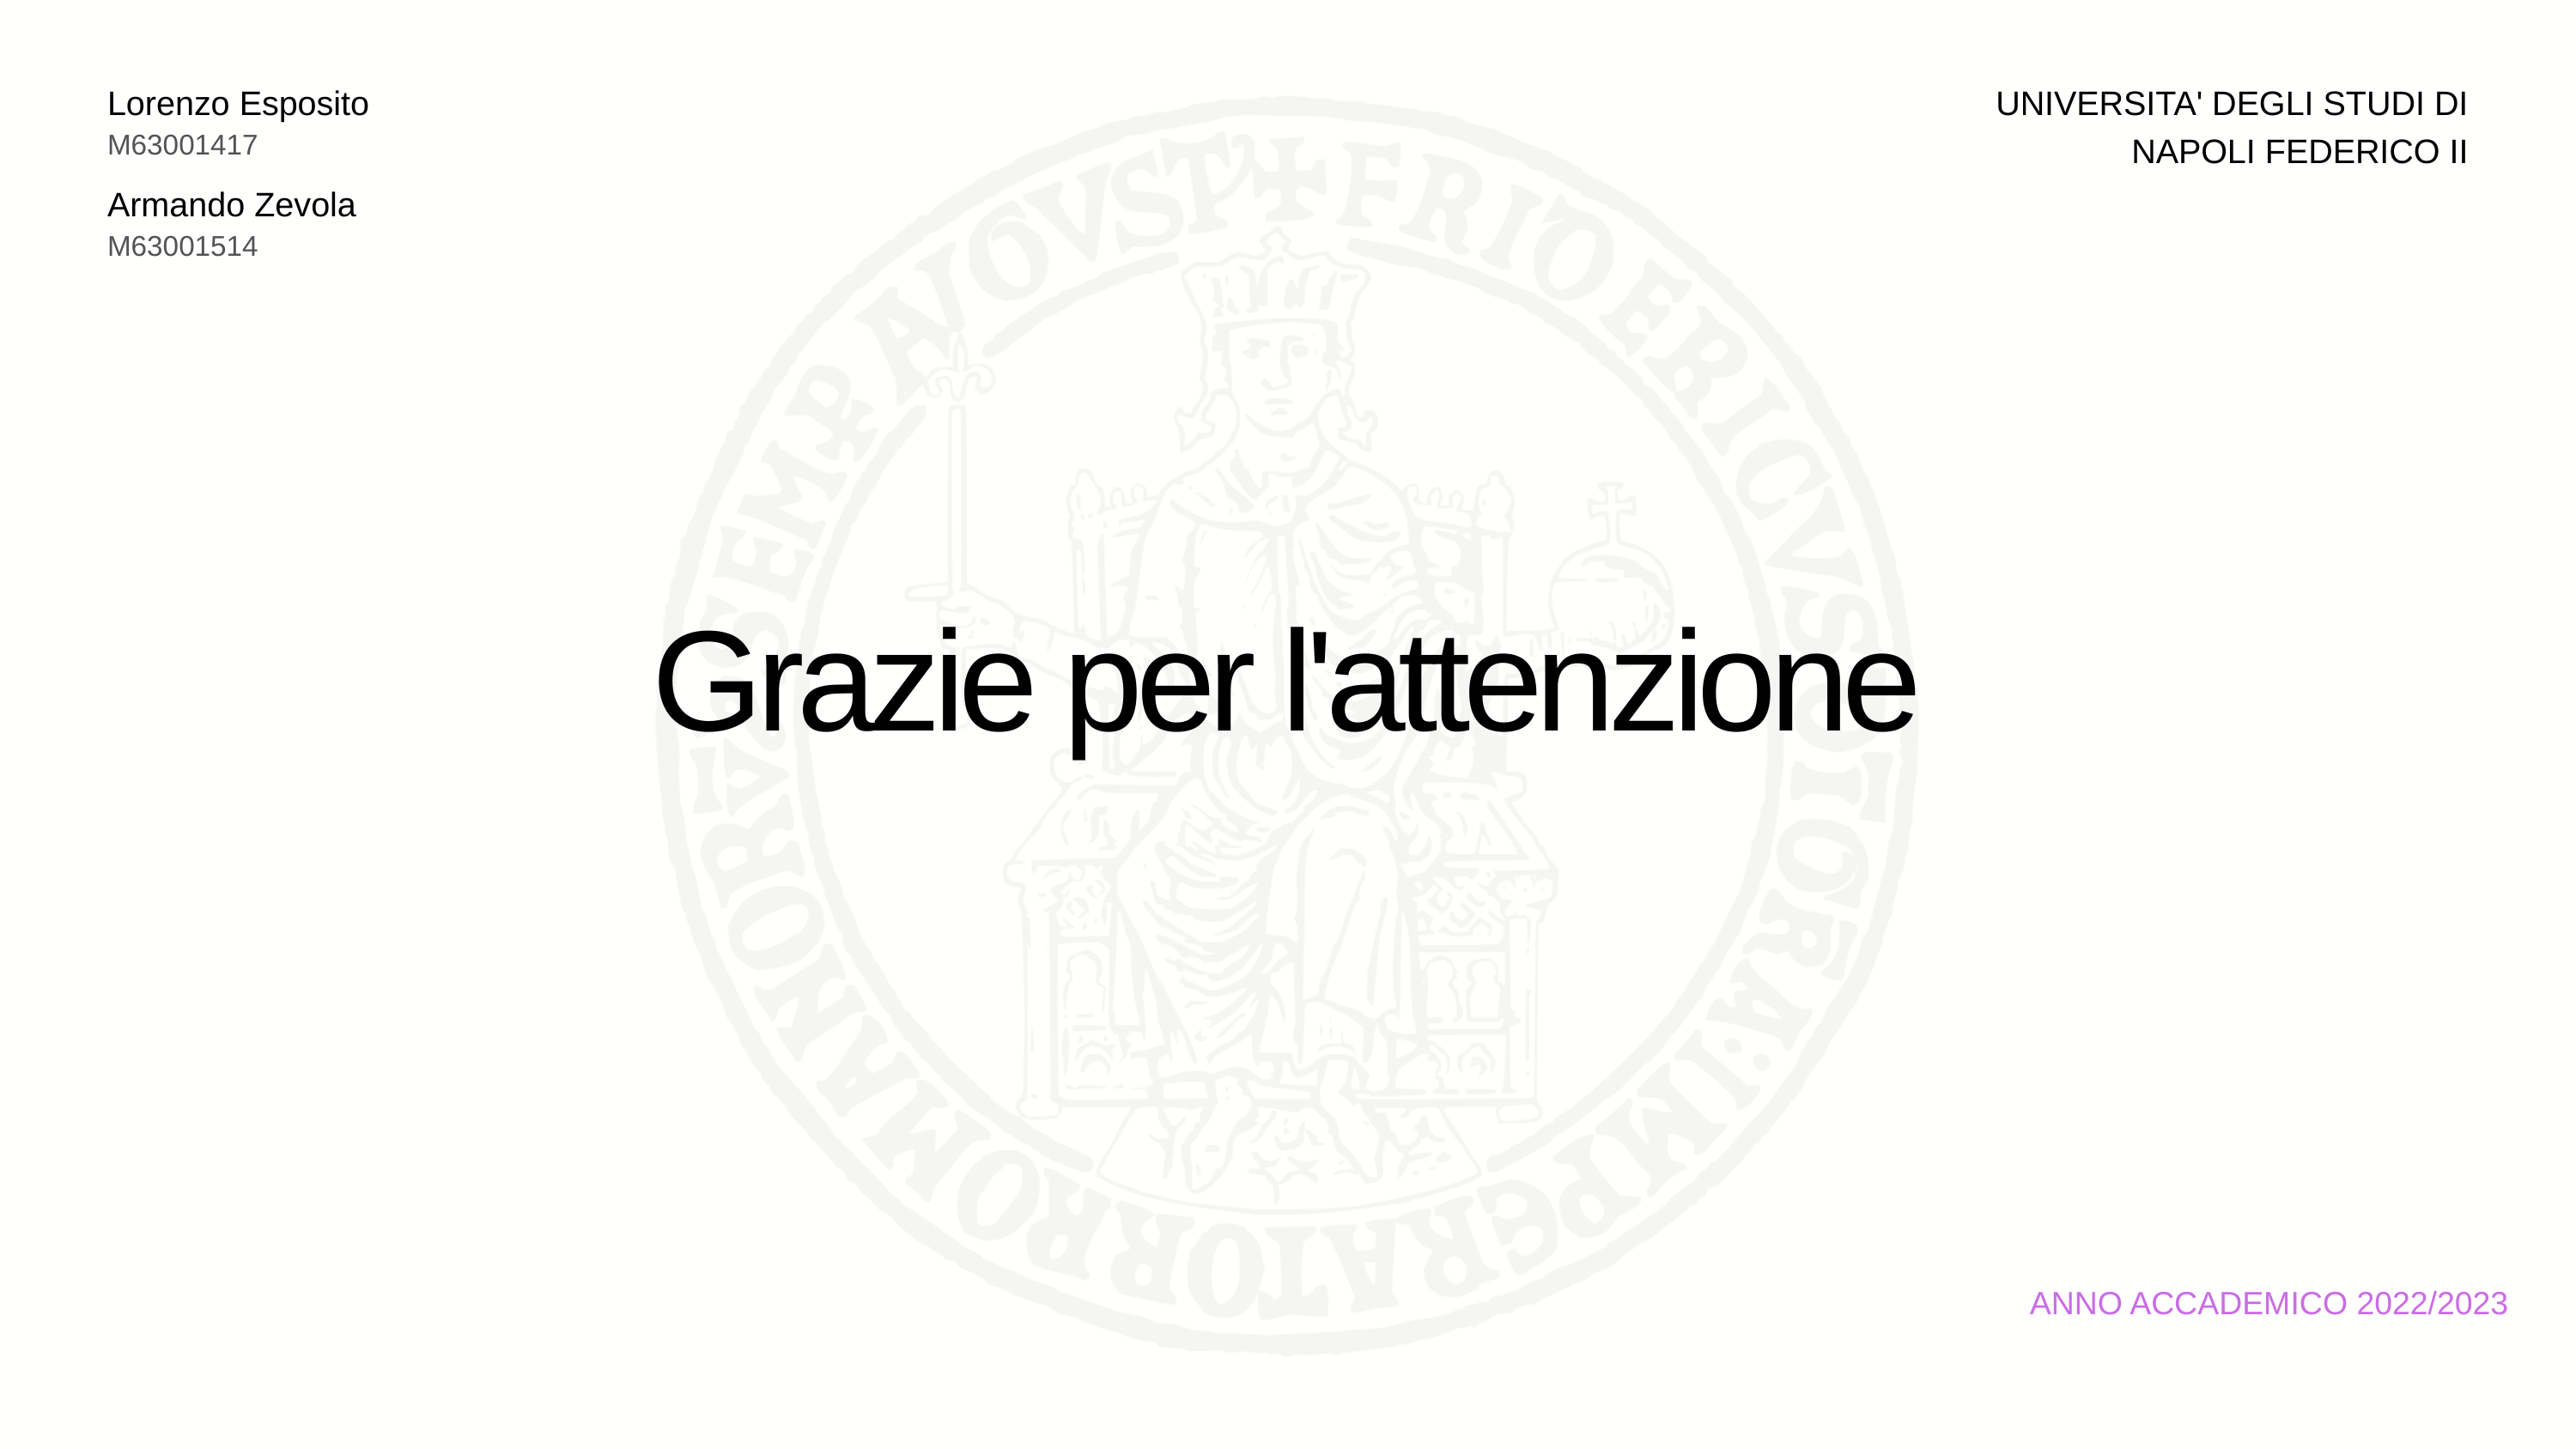

Lorenzo Esposito
M63001417
UNIVERSITA' DEGLI STUDI DI NAPOLI FEDERICO II

Armando Zevola
M63001514
Grazie per l'attenzione
ANNO ACCADEMICO 2022/2023